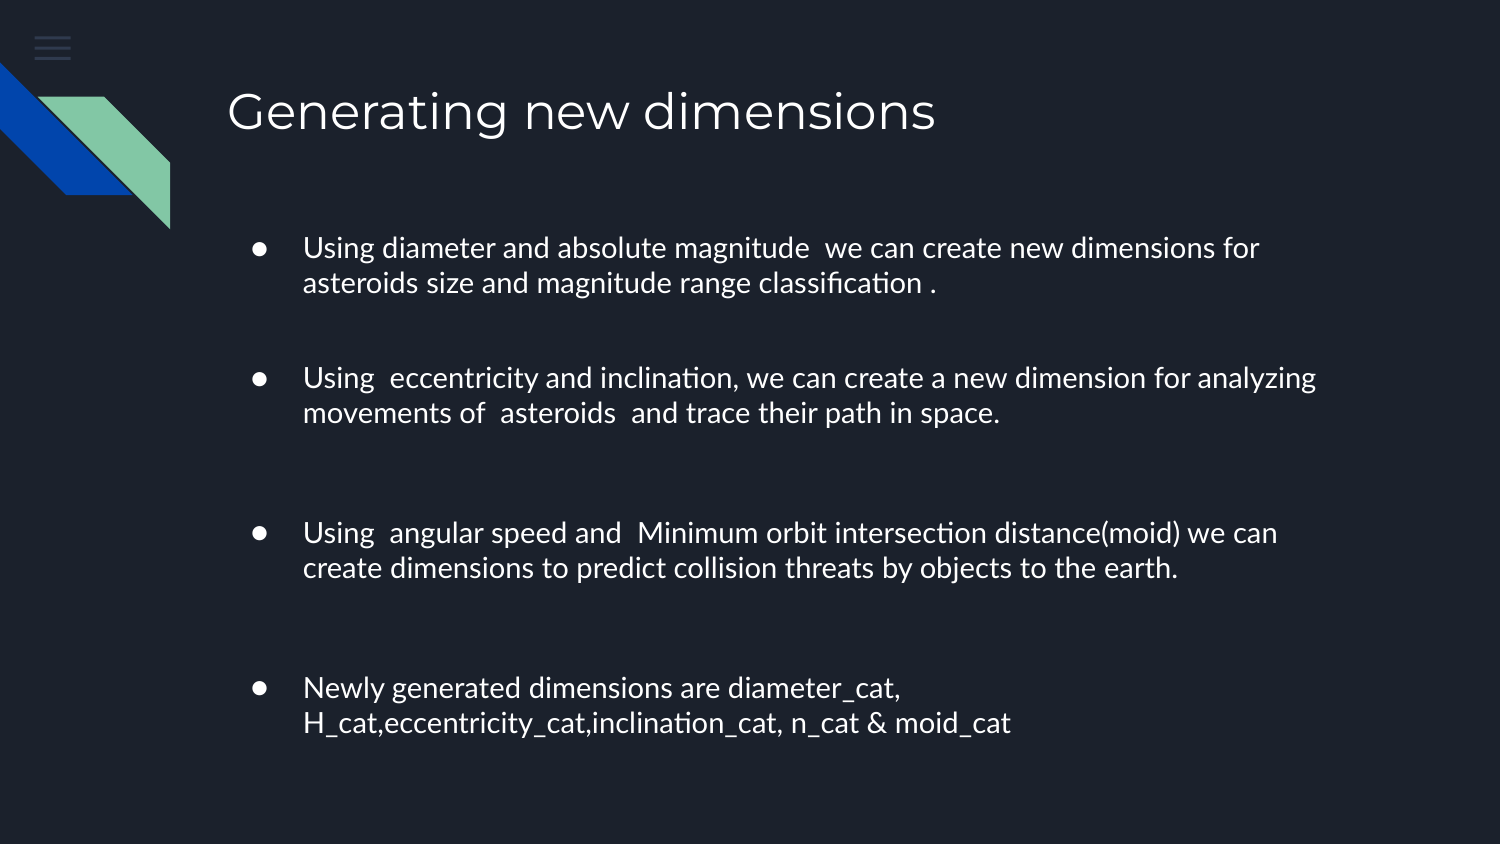

# Generating new dimensions
Using diameter and absolute magnitude  we can create new dimensions for asteroids size and magnitude range classification .

Using  eccentricity and inclination, we can create a new dimension for analyzing movements of  asteroids  and trace their path in space.

Using  angular speed and  Minimum orbit intersection distance(moid) we can create dimensions to predict collision threats by objects to the earth.

Newly generated dimensions are diameter_cat, H_cat,eccentricity_cat,inclination_cat, n_cat & moid_cat